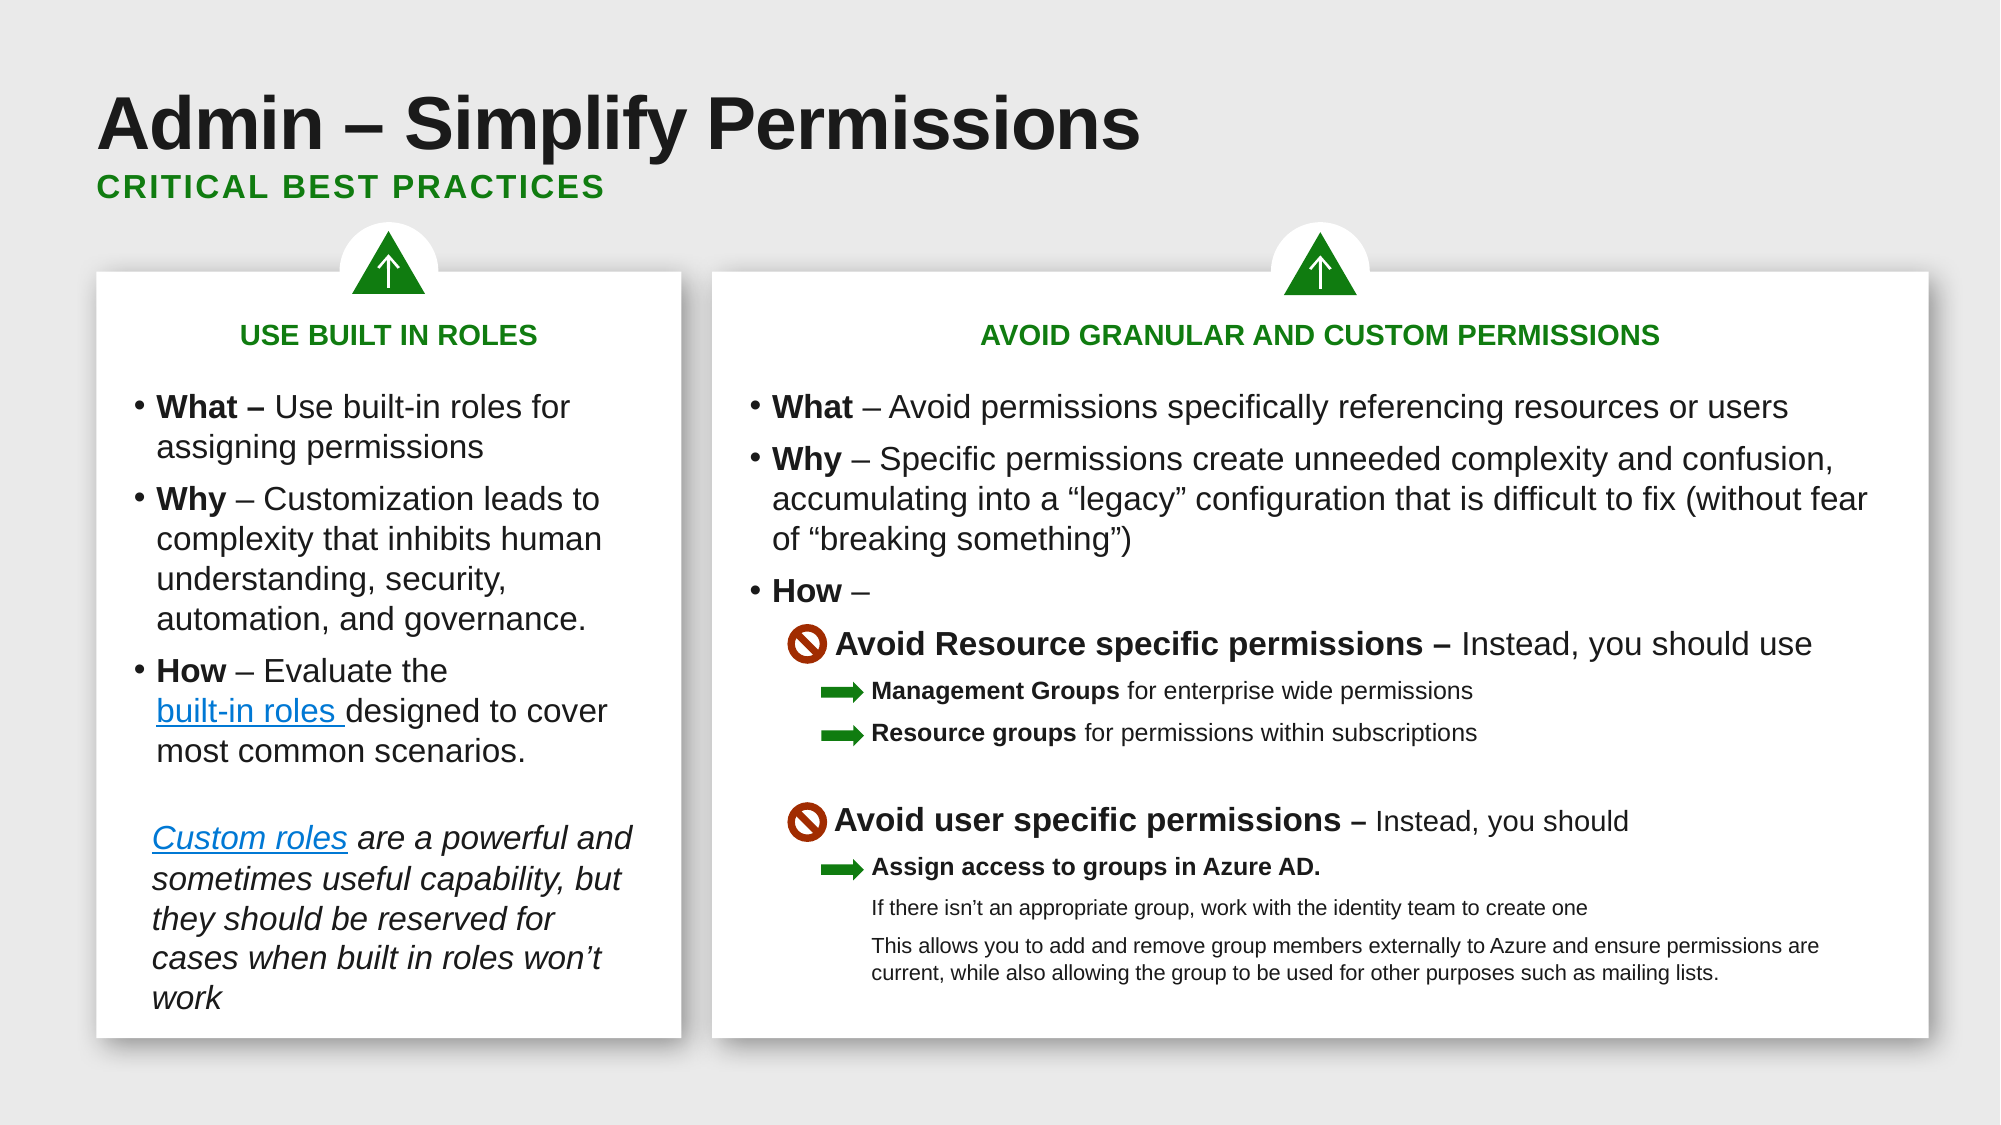

# Admin – Simplify Permissions Critical Best Practices

USE BUILT IN ROLES
What – Use built-in roles for assigning permissions
Why – Customization leads to complexity that inhibits human understanding, security, automation, and governance.
How – Evaluate the built-in roles designed to cover most common scenarios.

Custom roles are a powerful and sometimes useful capability, but they should be reserved for cases when built in roles won’t work

Avoid Granular and Custom Permissions
What – Avoid permissions specifically referencing resources or users
Why – Specific permissions create unneeded complexity and confusion, accumulating into a “legacy” configuration that is difficult to fix (without fear of “breaking something”)
How –
Avoid Resource specific permissions – Instead, you should use
Management Groups for enterprise wide permissions
Resource groups for permissions within subscriptions

Avoid user specific permissions – Instead, you should
Assign access to groups in Azure AD.
If there isn’t an appropriate group, work with the identity team to create one
This allows you to add and remove group members externally to Azure and ensure permissions are current, while also allowing the group to be used for other purposes such as mailing lists.